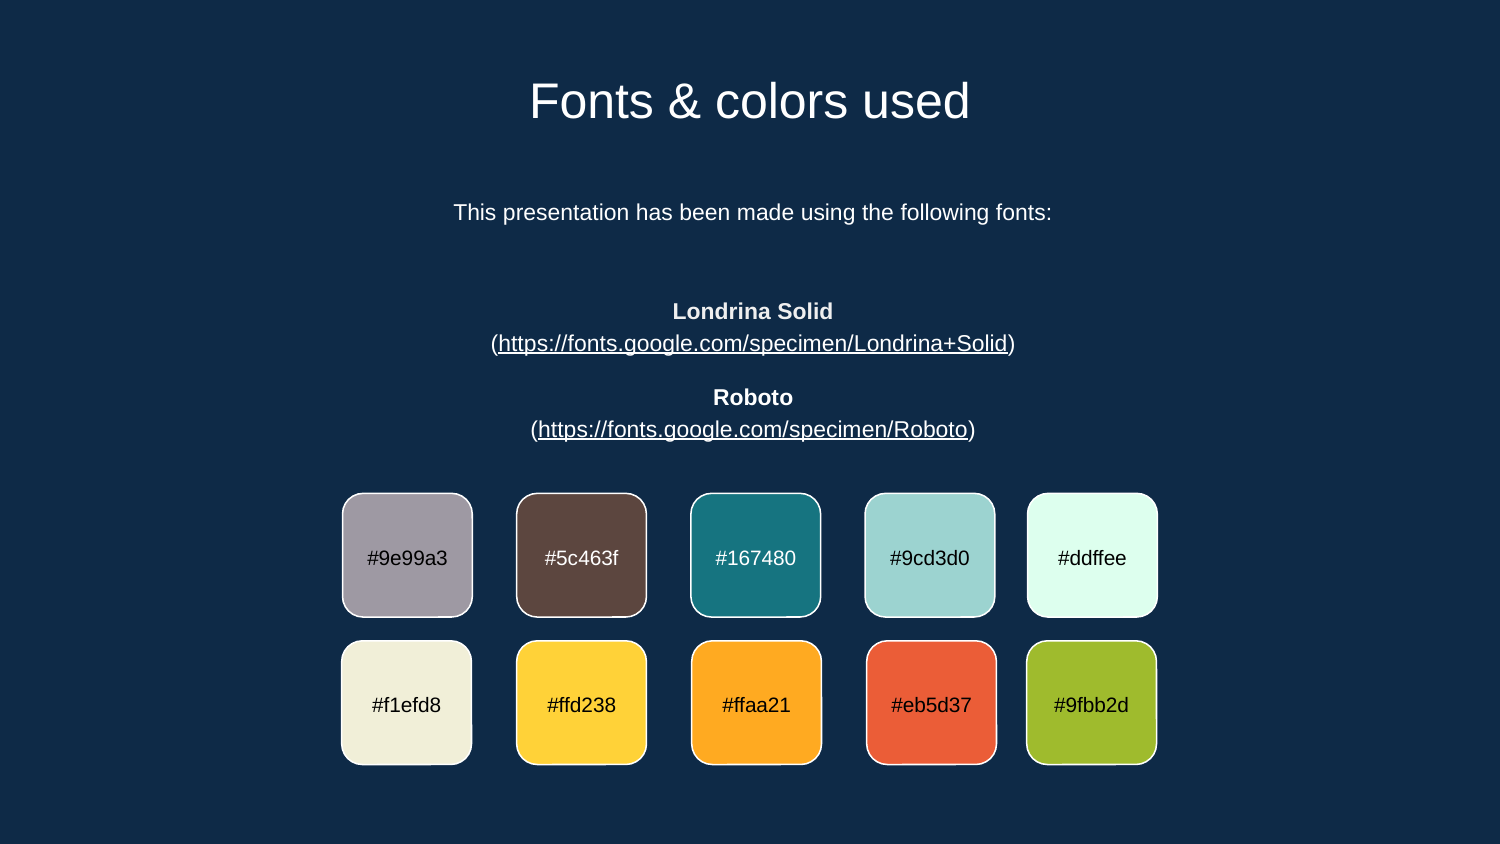

# Fonts & colors used
This presentation has been made using the following fonts:

Londrina Solid
(https://fonts.google.com/specimen/Londrina+Solid)

Roboto
(https://fonts.google.com/specimen/Roboto)

#9e99a3
#5c463f
#167480
#9cd3d0
#ddffee

#f1efd8
#ffd238
#ffaa21
#eb5d37
#9fbb2d